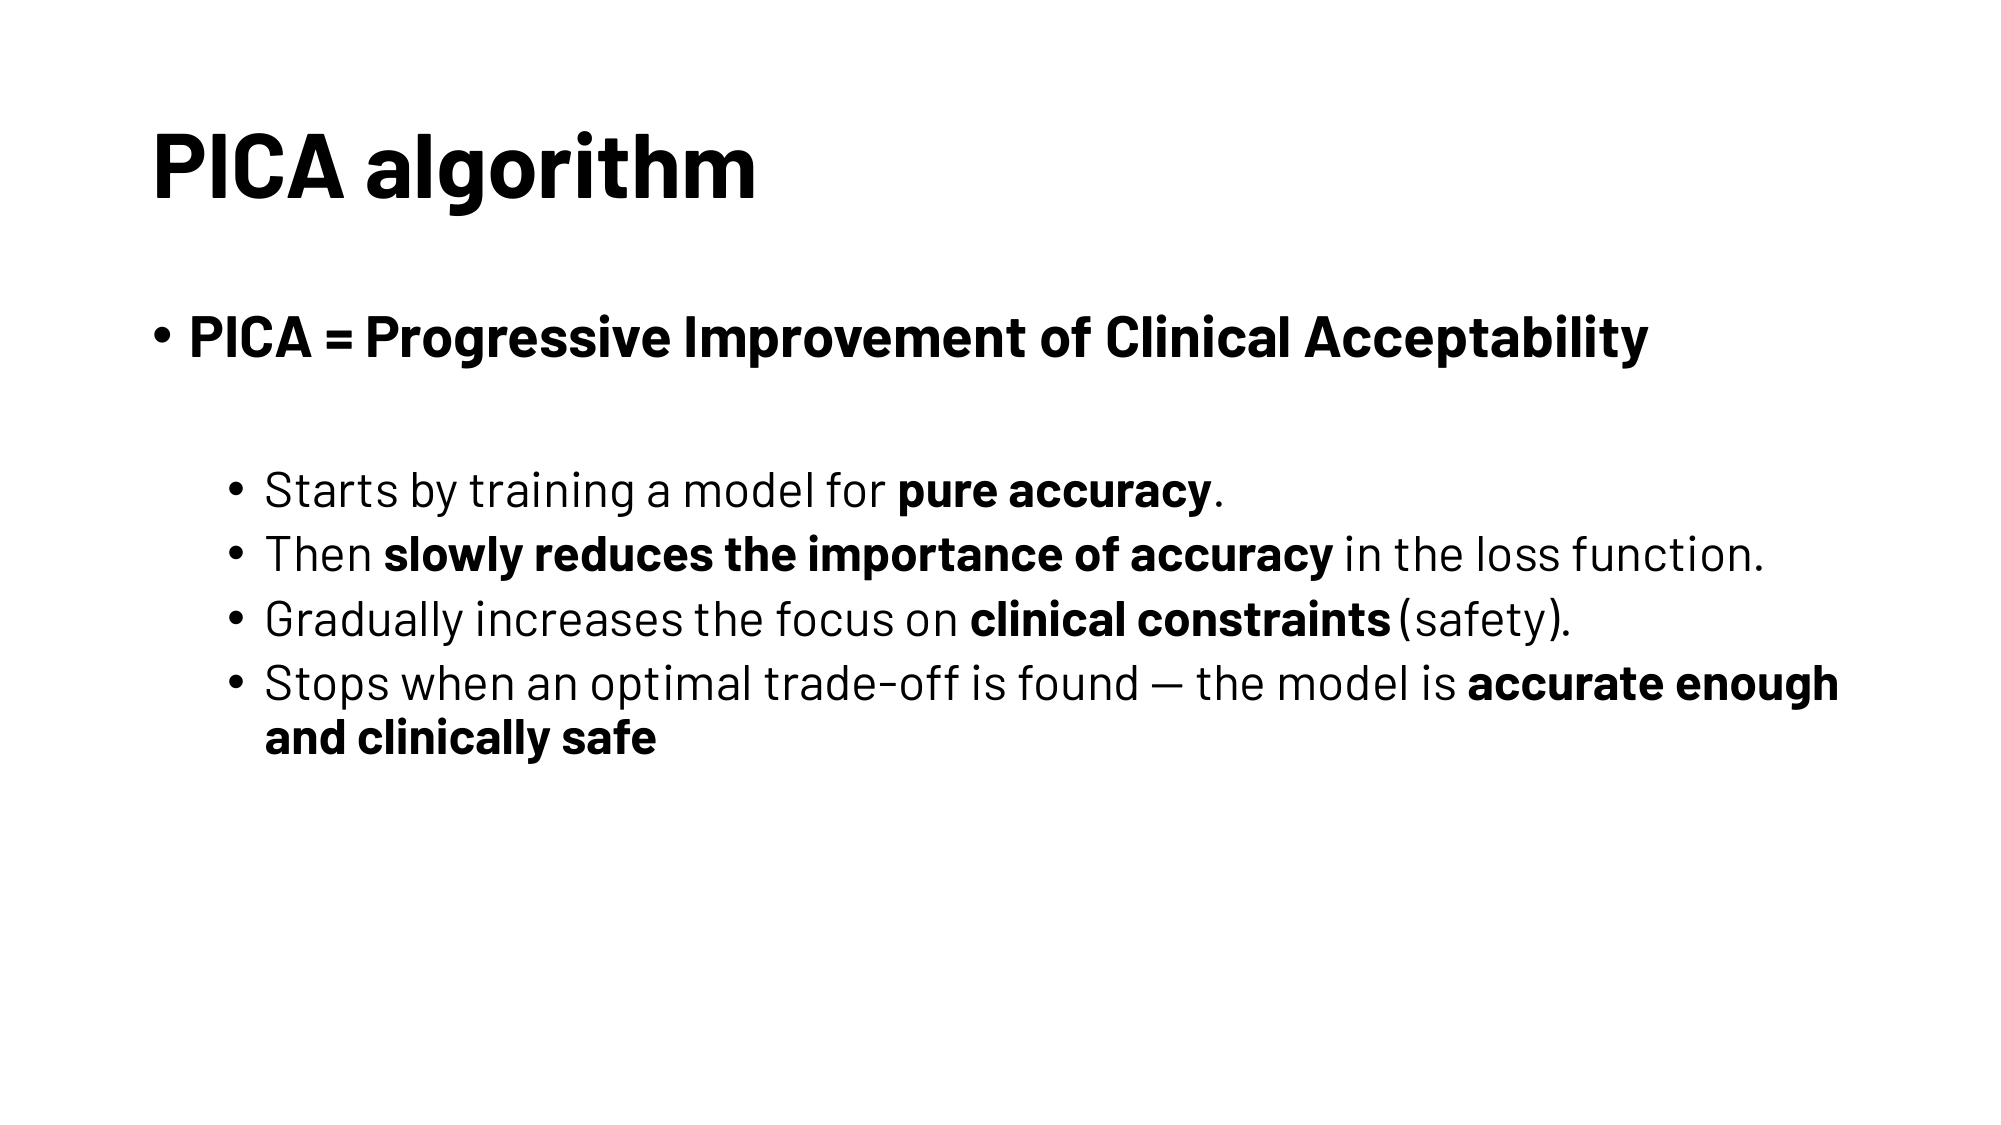

# PICA algorithm
PICA = Progressive Improvement of Clinical Acceptability

Starts by training a model for pure accuracy.
Then slowly reduces the importance of accuracy in the loss function.
Gradually increases the focus on clinical constraints (safety).
Stops when an optimal trade-off is found — the model is accurate enough and clinically safe